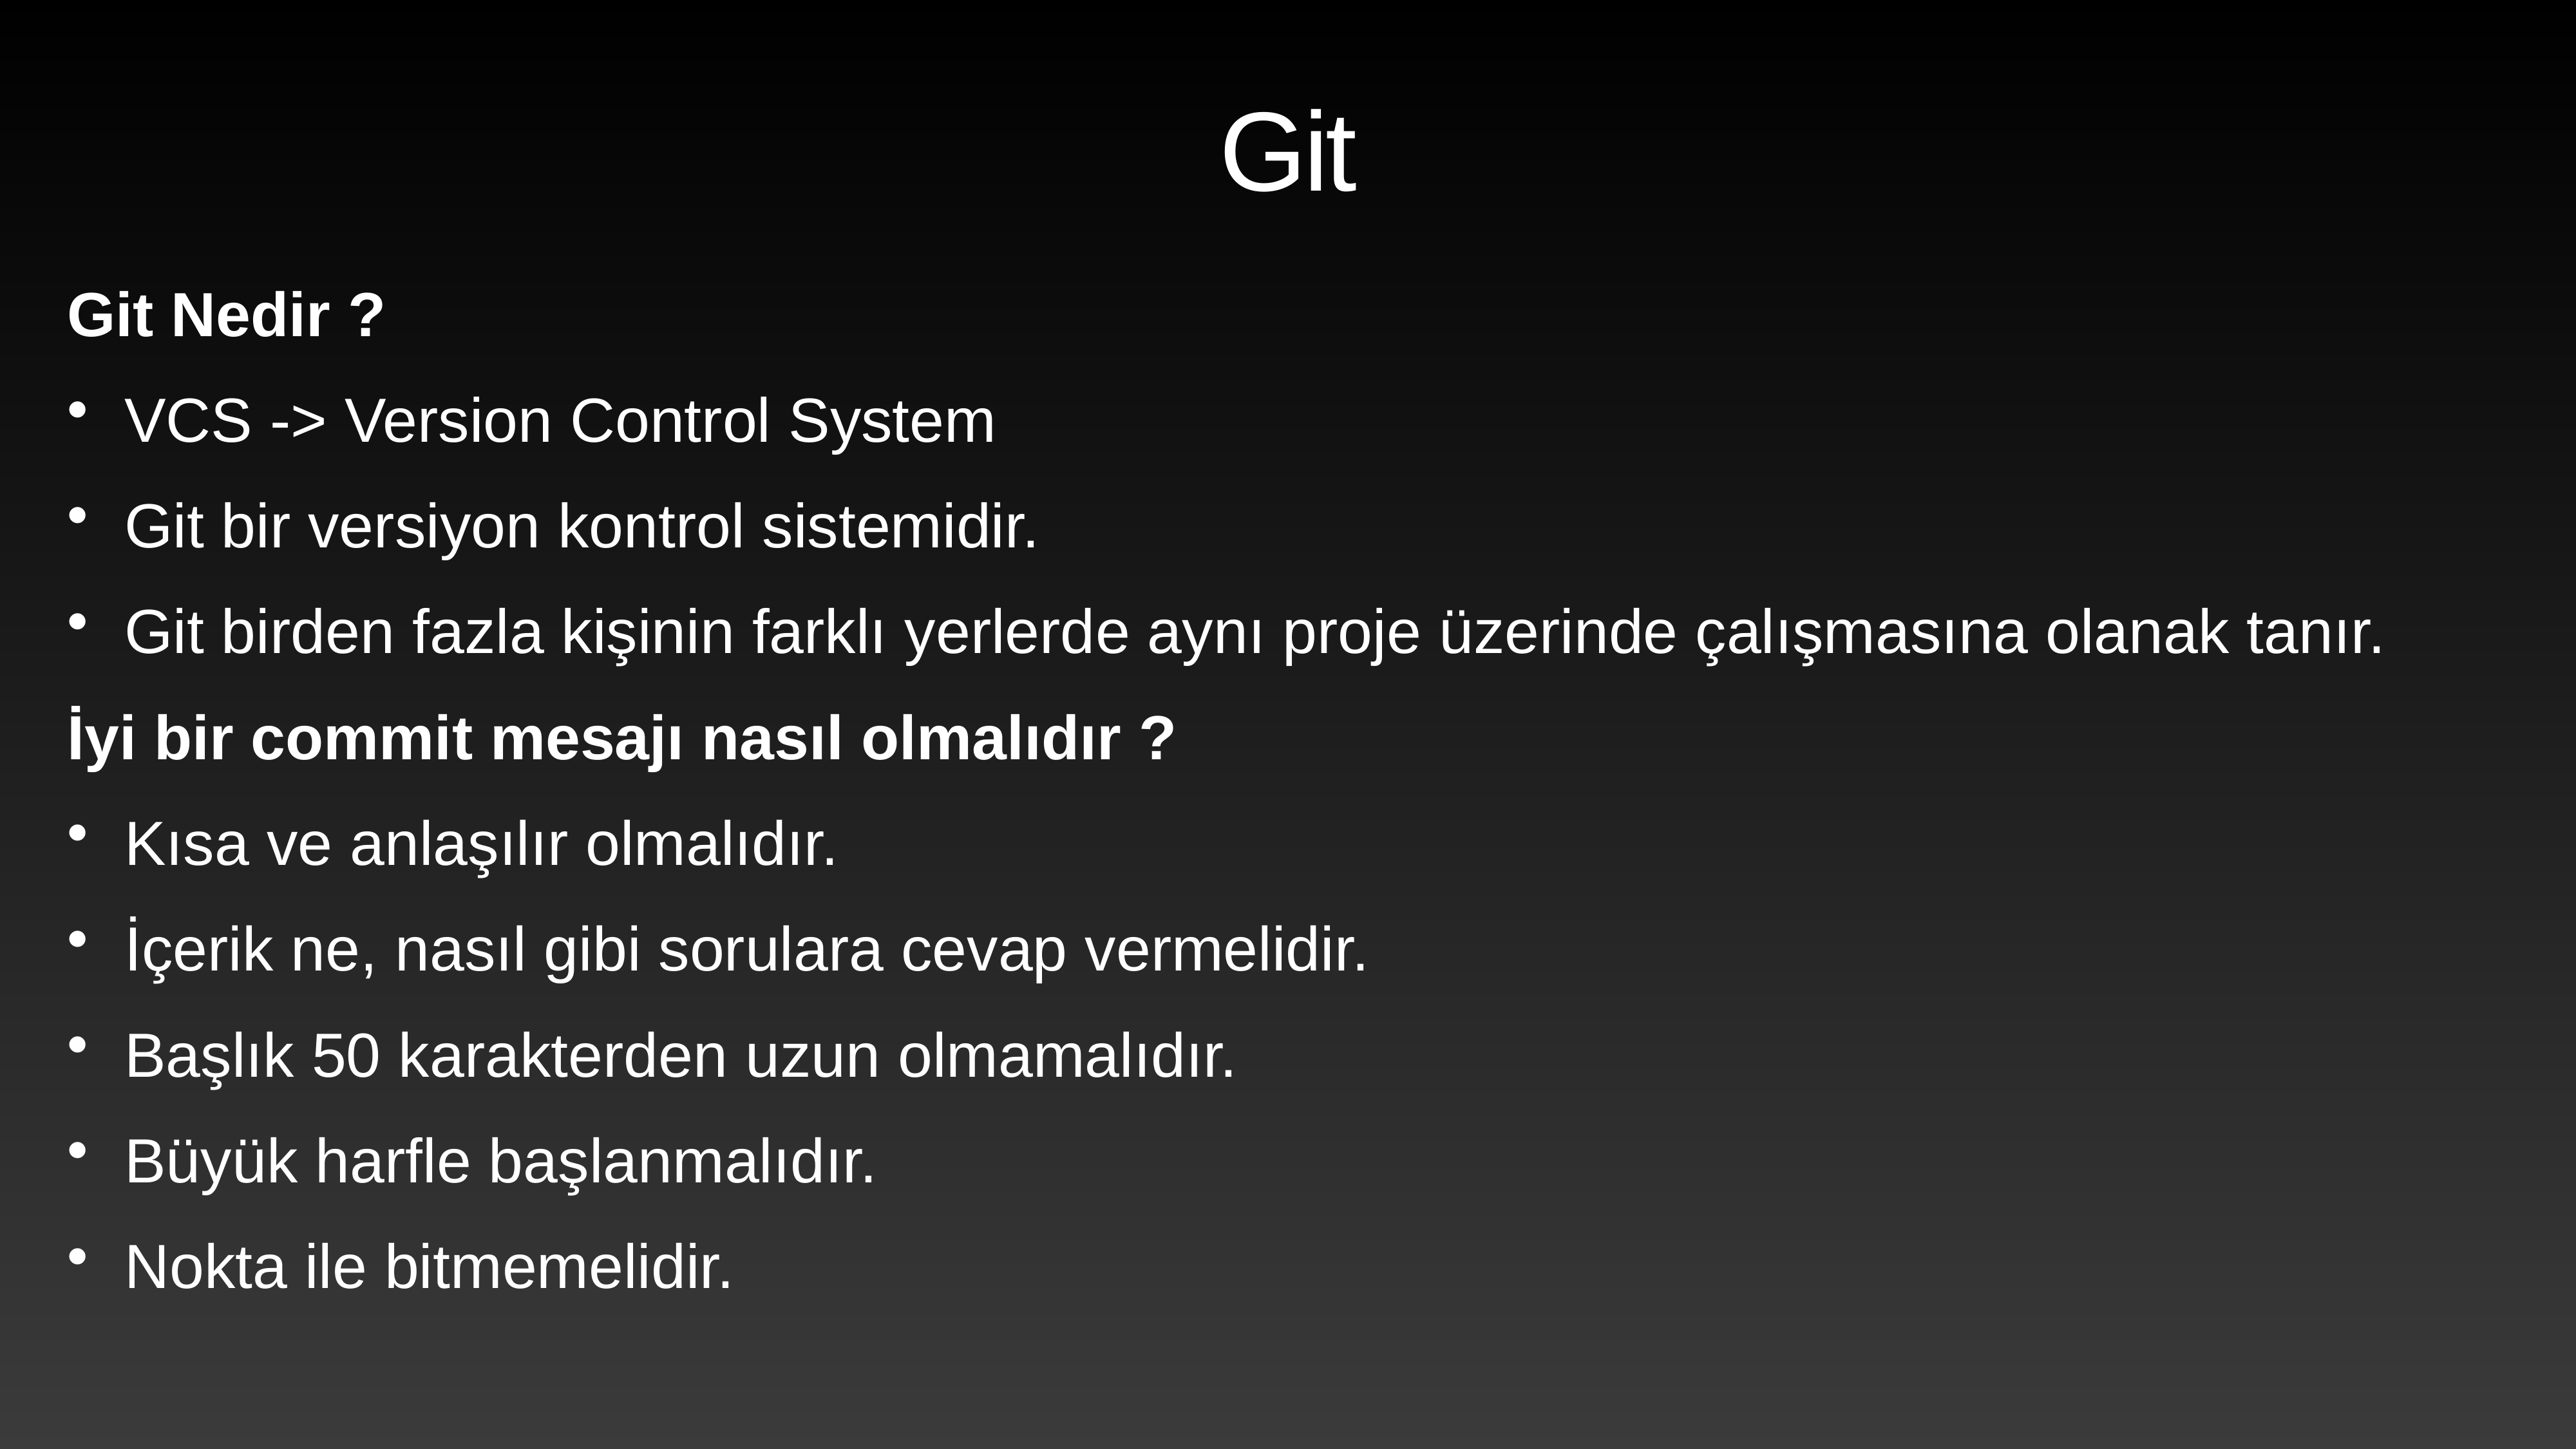

# Git
Git Nedir ?
VCS -> Version Control System
Git bir versiyon kontrol sistemidir.
Git birden fazla kişinin farklı yerlerde aynı proje üzerinde çalışmasına olanak tanır.
İyi bir commit mesajı nasıl olmalıdır ?
Kısa ve anlaşılır olmalıdır.
İçerik ne, nasıl gibi sorulara cevap vermelidir.
Başlık 50 karakterden uzun olmamalıdır.
Büyük harfle başlanmalıdır.
Nokta ile bitmemelidir.